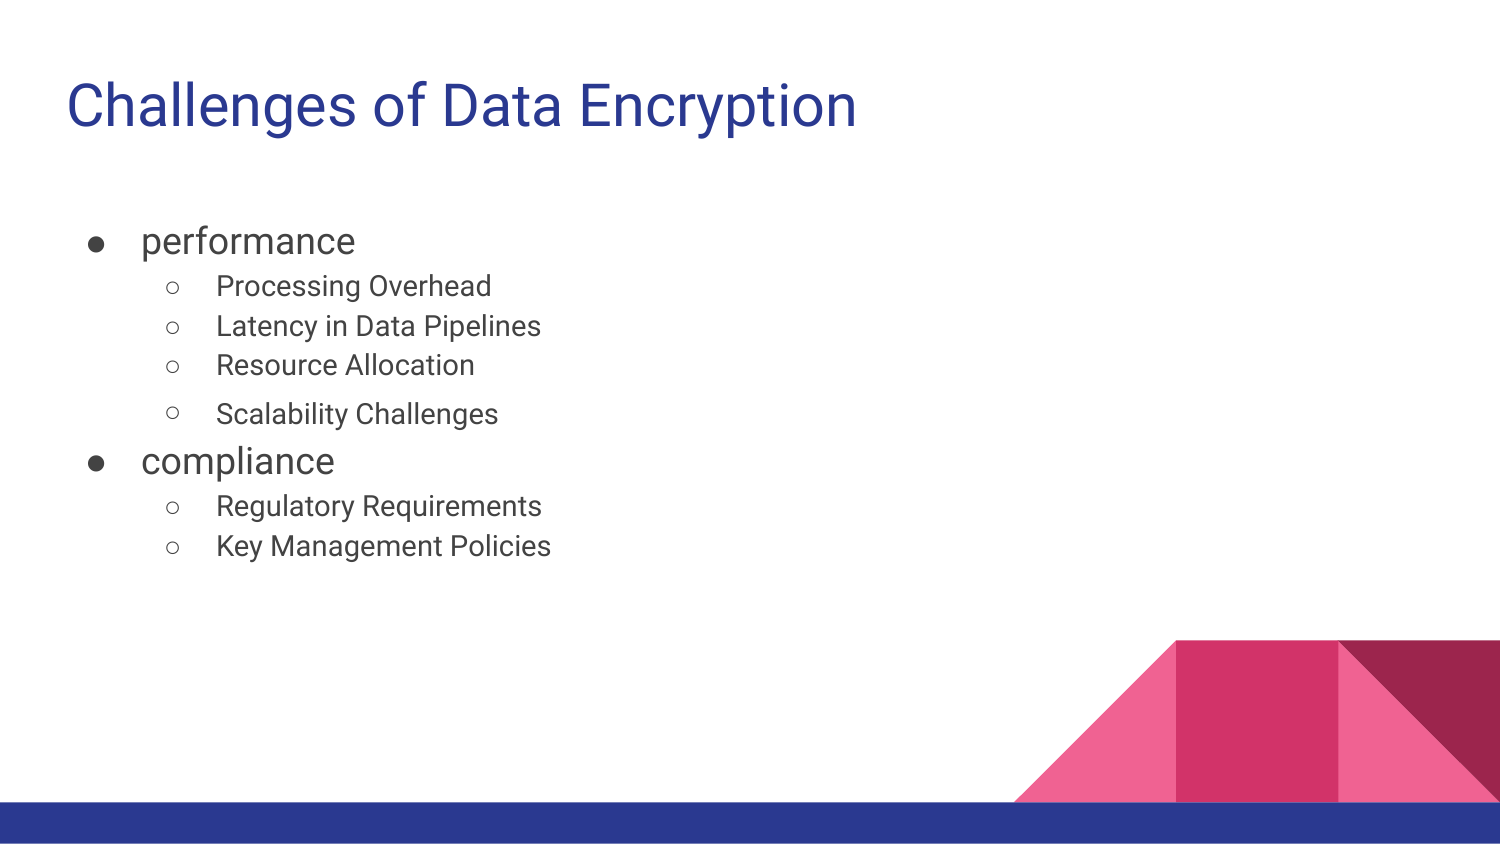

# Challenges of Data Encryption
performance
Processing Overhead
Latency in Data Pipelines
Resource Allocation
Scalability Challenges
compliance
Regulatory Requirements
Key Management Policies